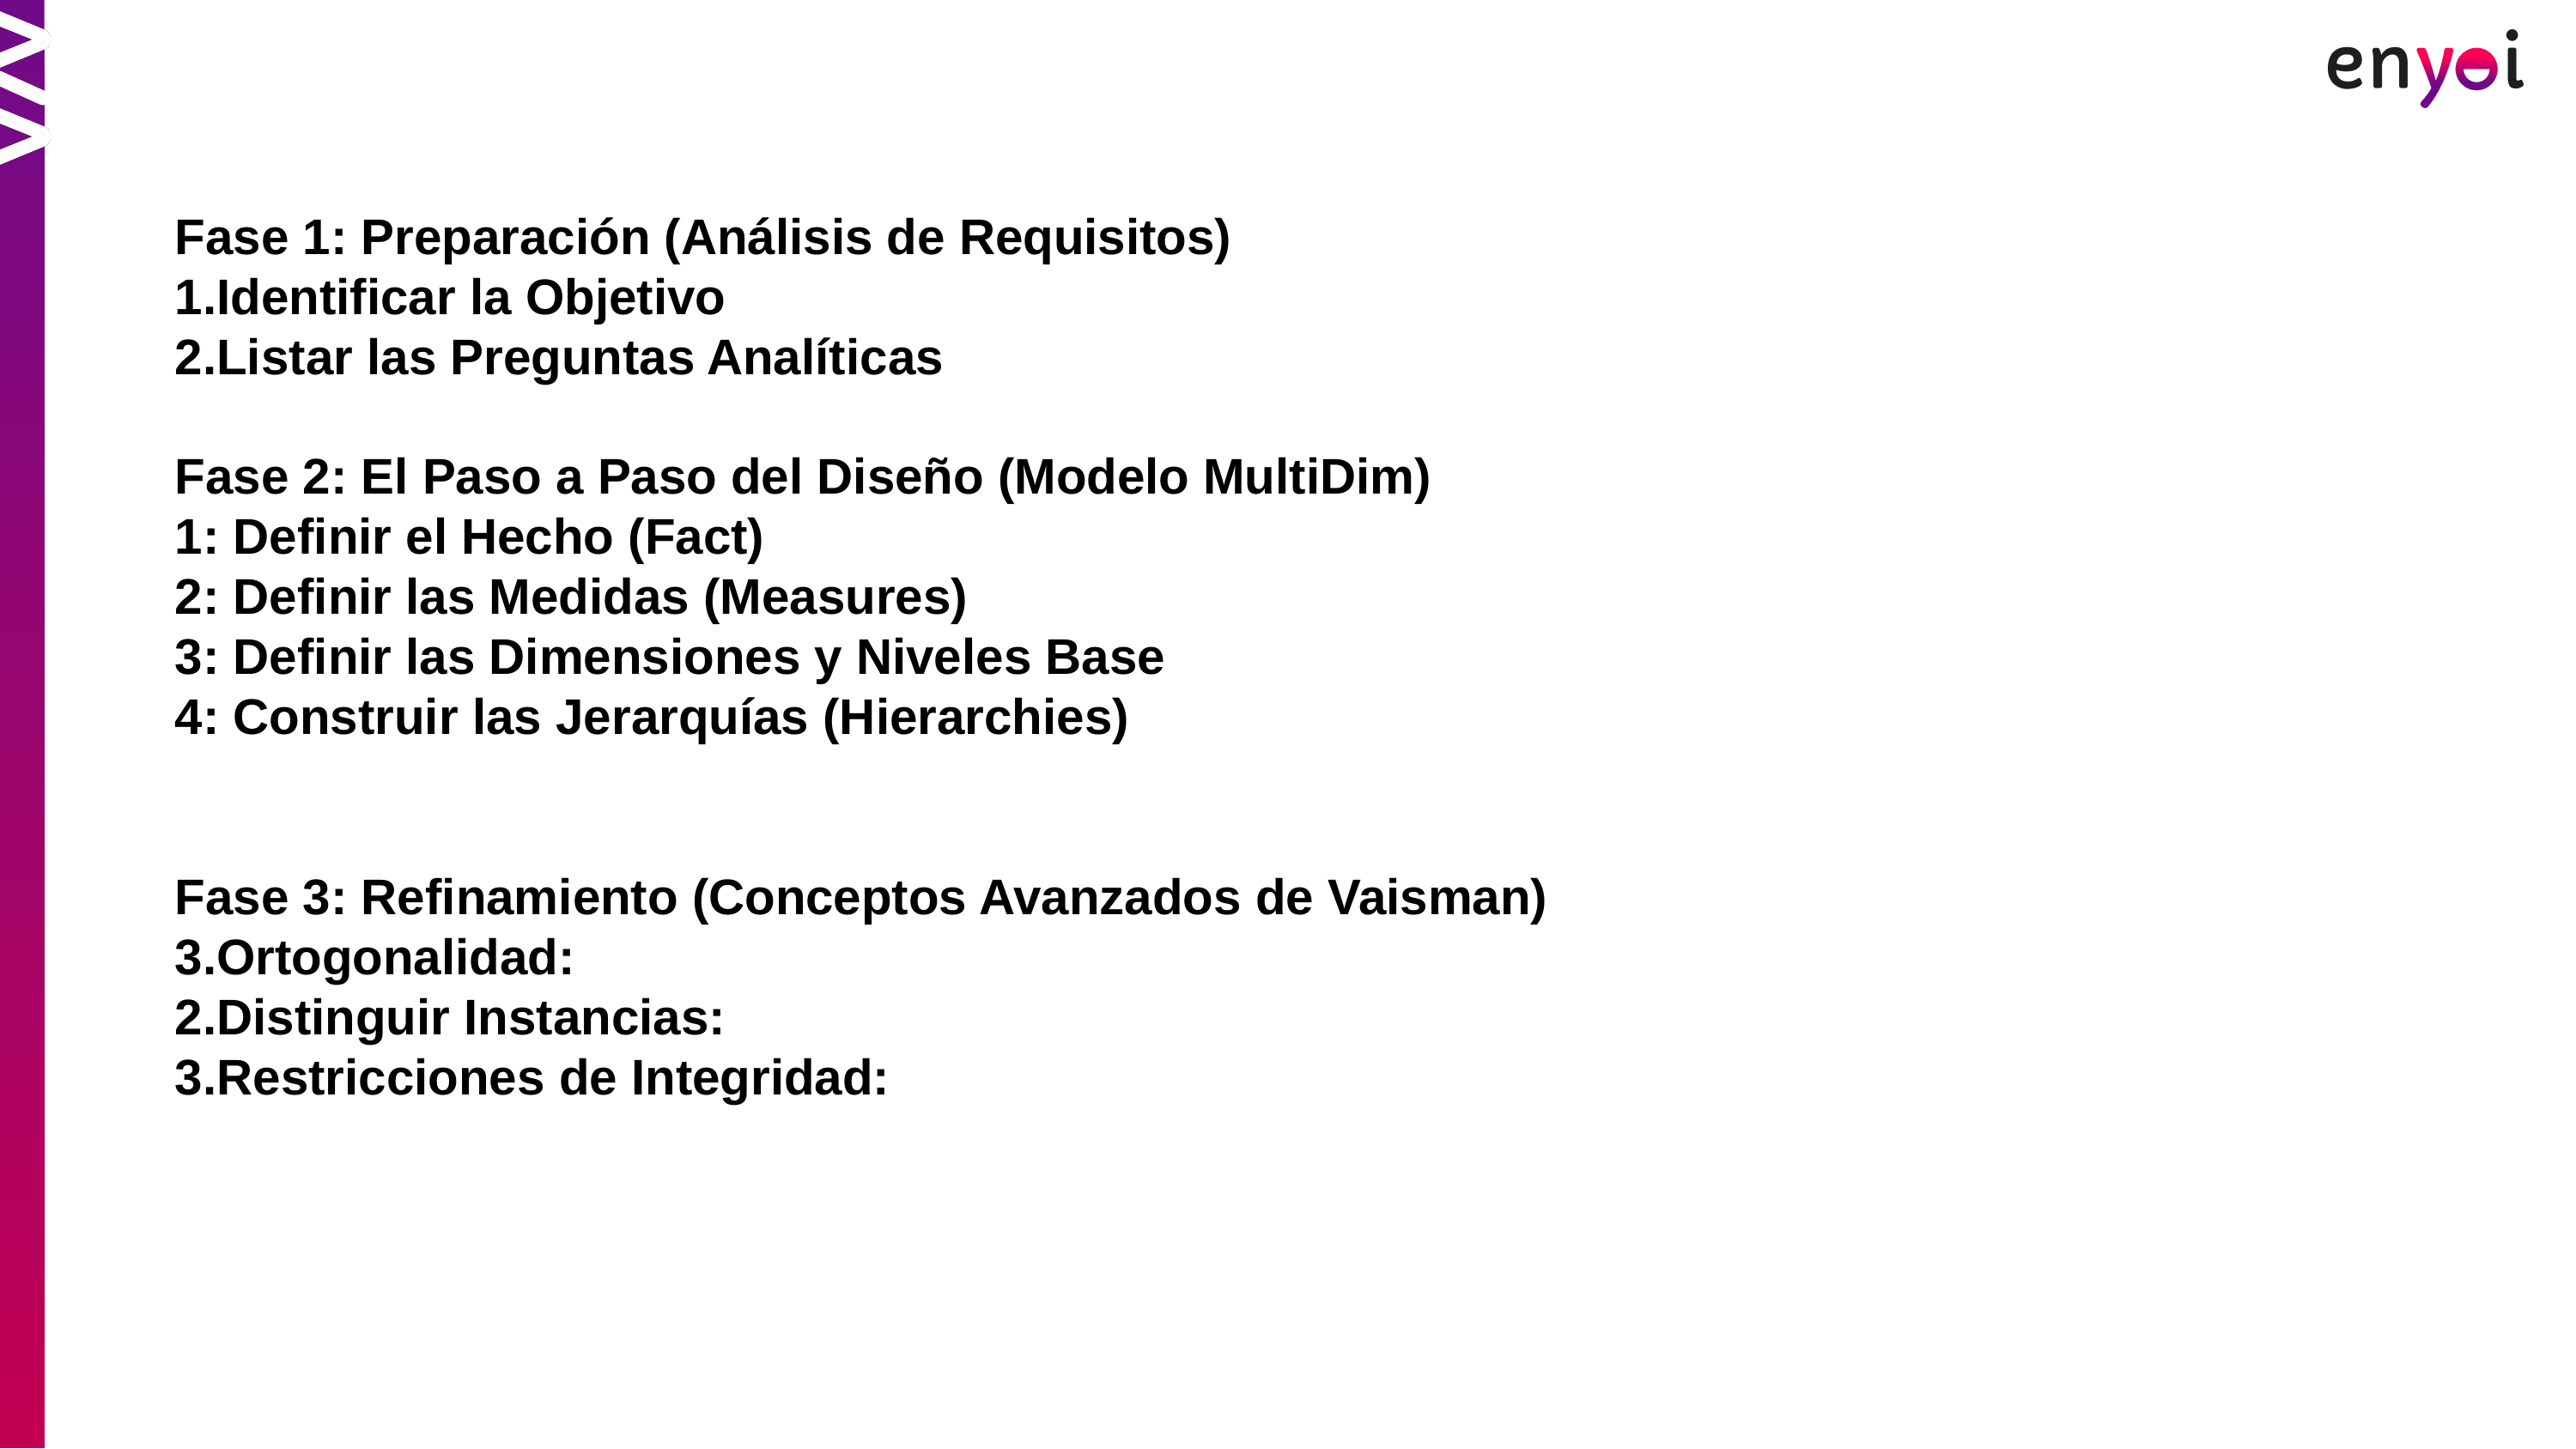

Fase 1: Preparación (Análisis de Requisitos)
Identificar la Objetivo
Listar las Preguntas Analíticas

Fase 2: El Paso a Paso del Diseño (Modelo MultiDim)
1: Definir el Hecho (Fact)
2: Definir las Medidas (Measures)
3: Definir las Dimensiones y Niveles Base
4: Construir las Jerarquías (Hierarchies)

Fase 3: Refinamiento (Conceptos Avanzados de Vaisman)
Ortogonalidad:
Distinguir Instancias:
Restricciones de Integridad: